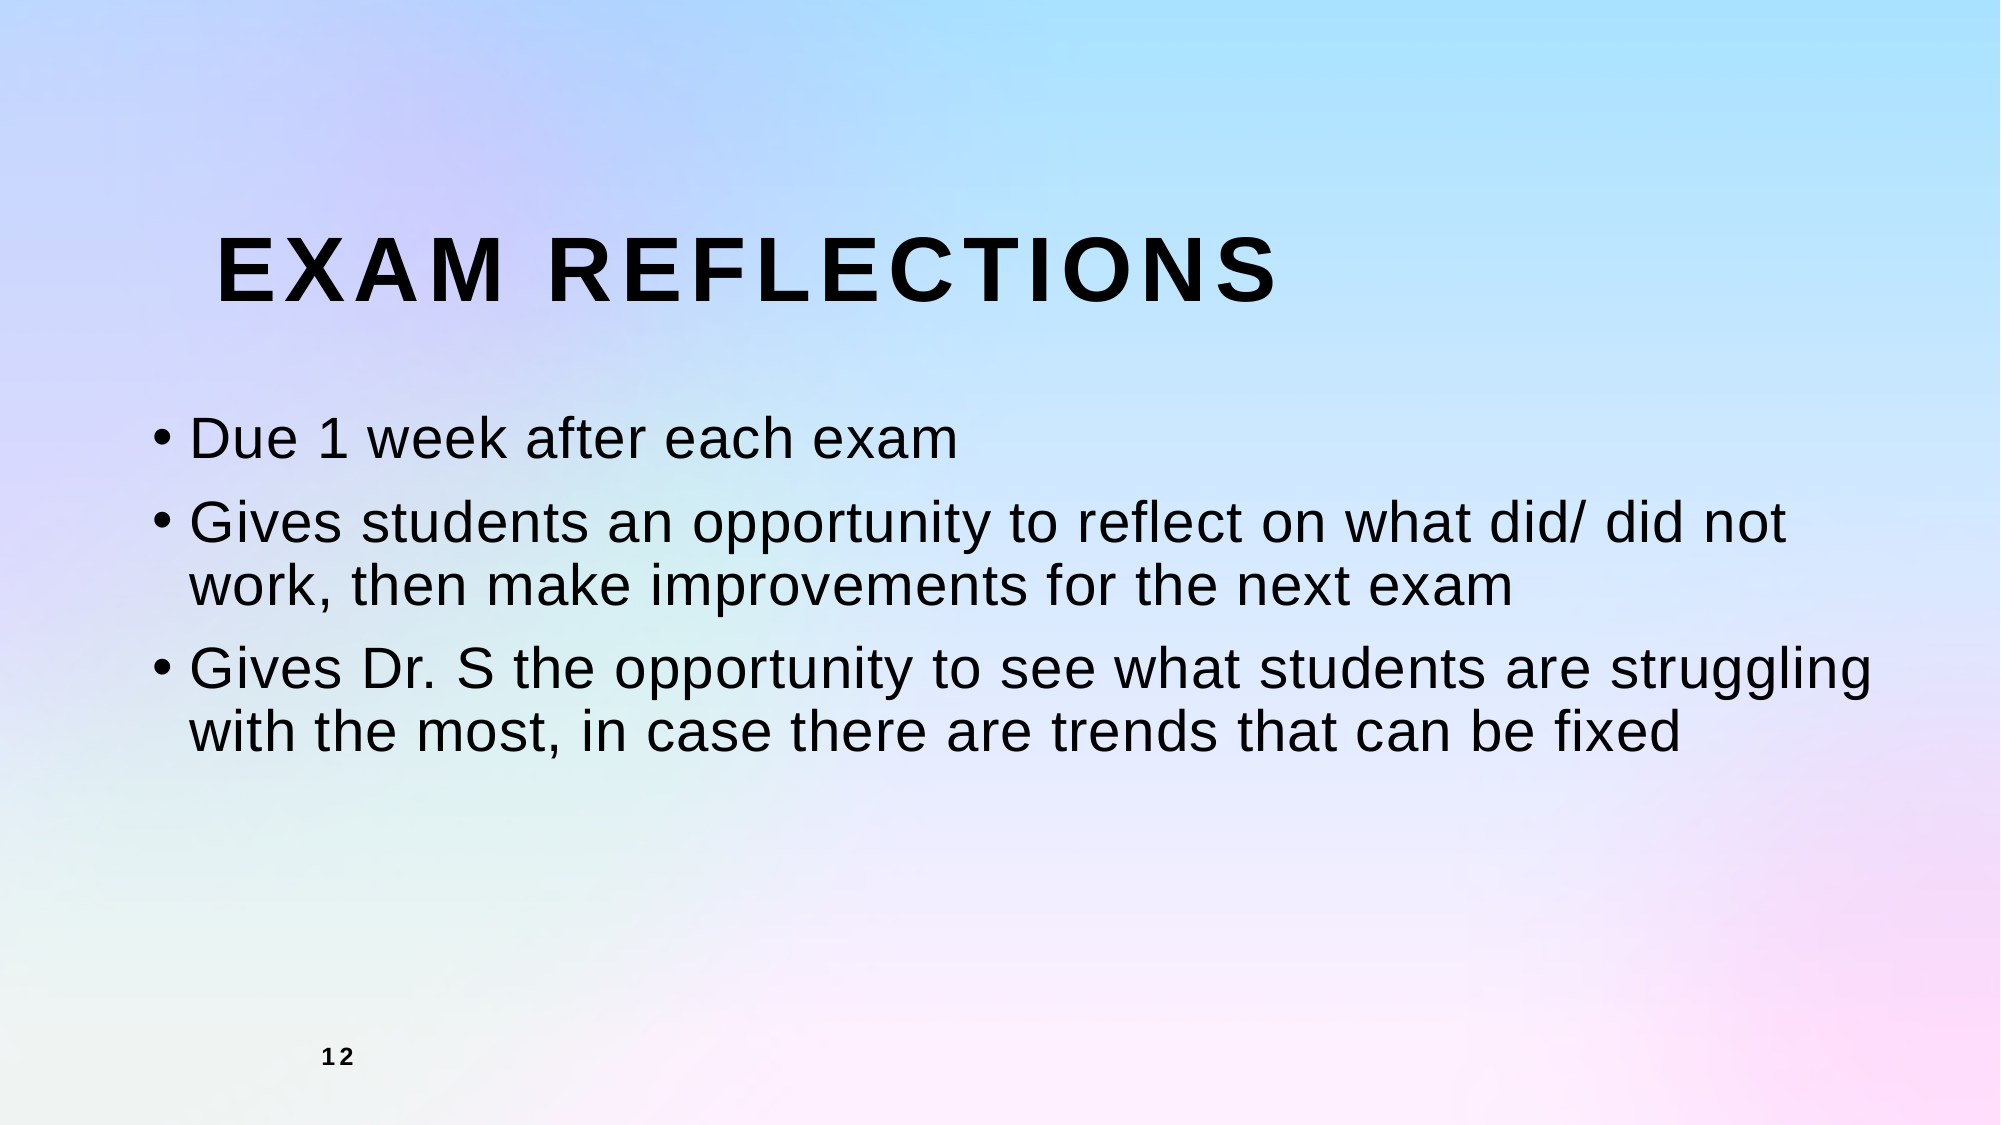

Exam Reflections
Due 1 week after each exam
Gives students an opportunity to reflect on what did/ did not work, then make improvements for the next exam
Gives Dr. S the opportunity to see what students are struggling with the most, in case there are trends that can be fixed
12